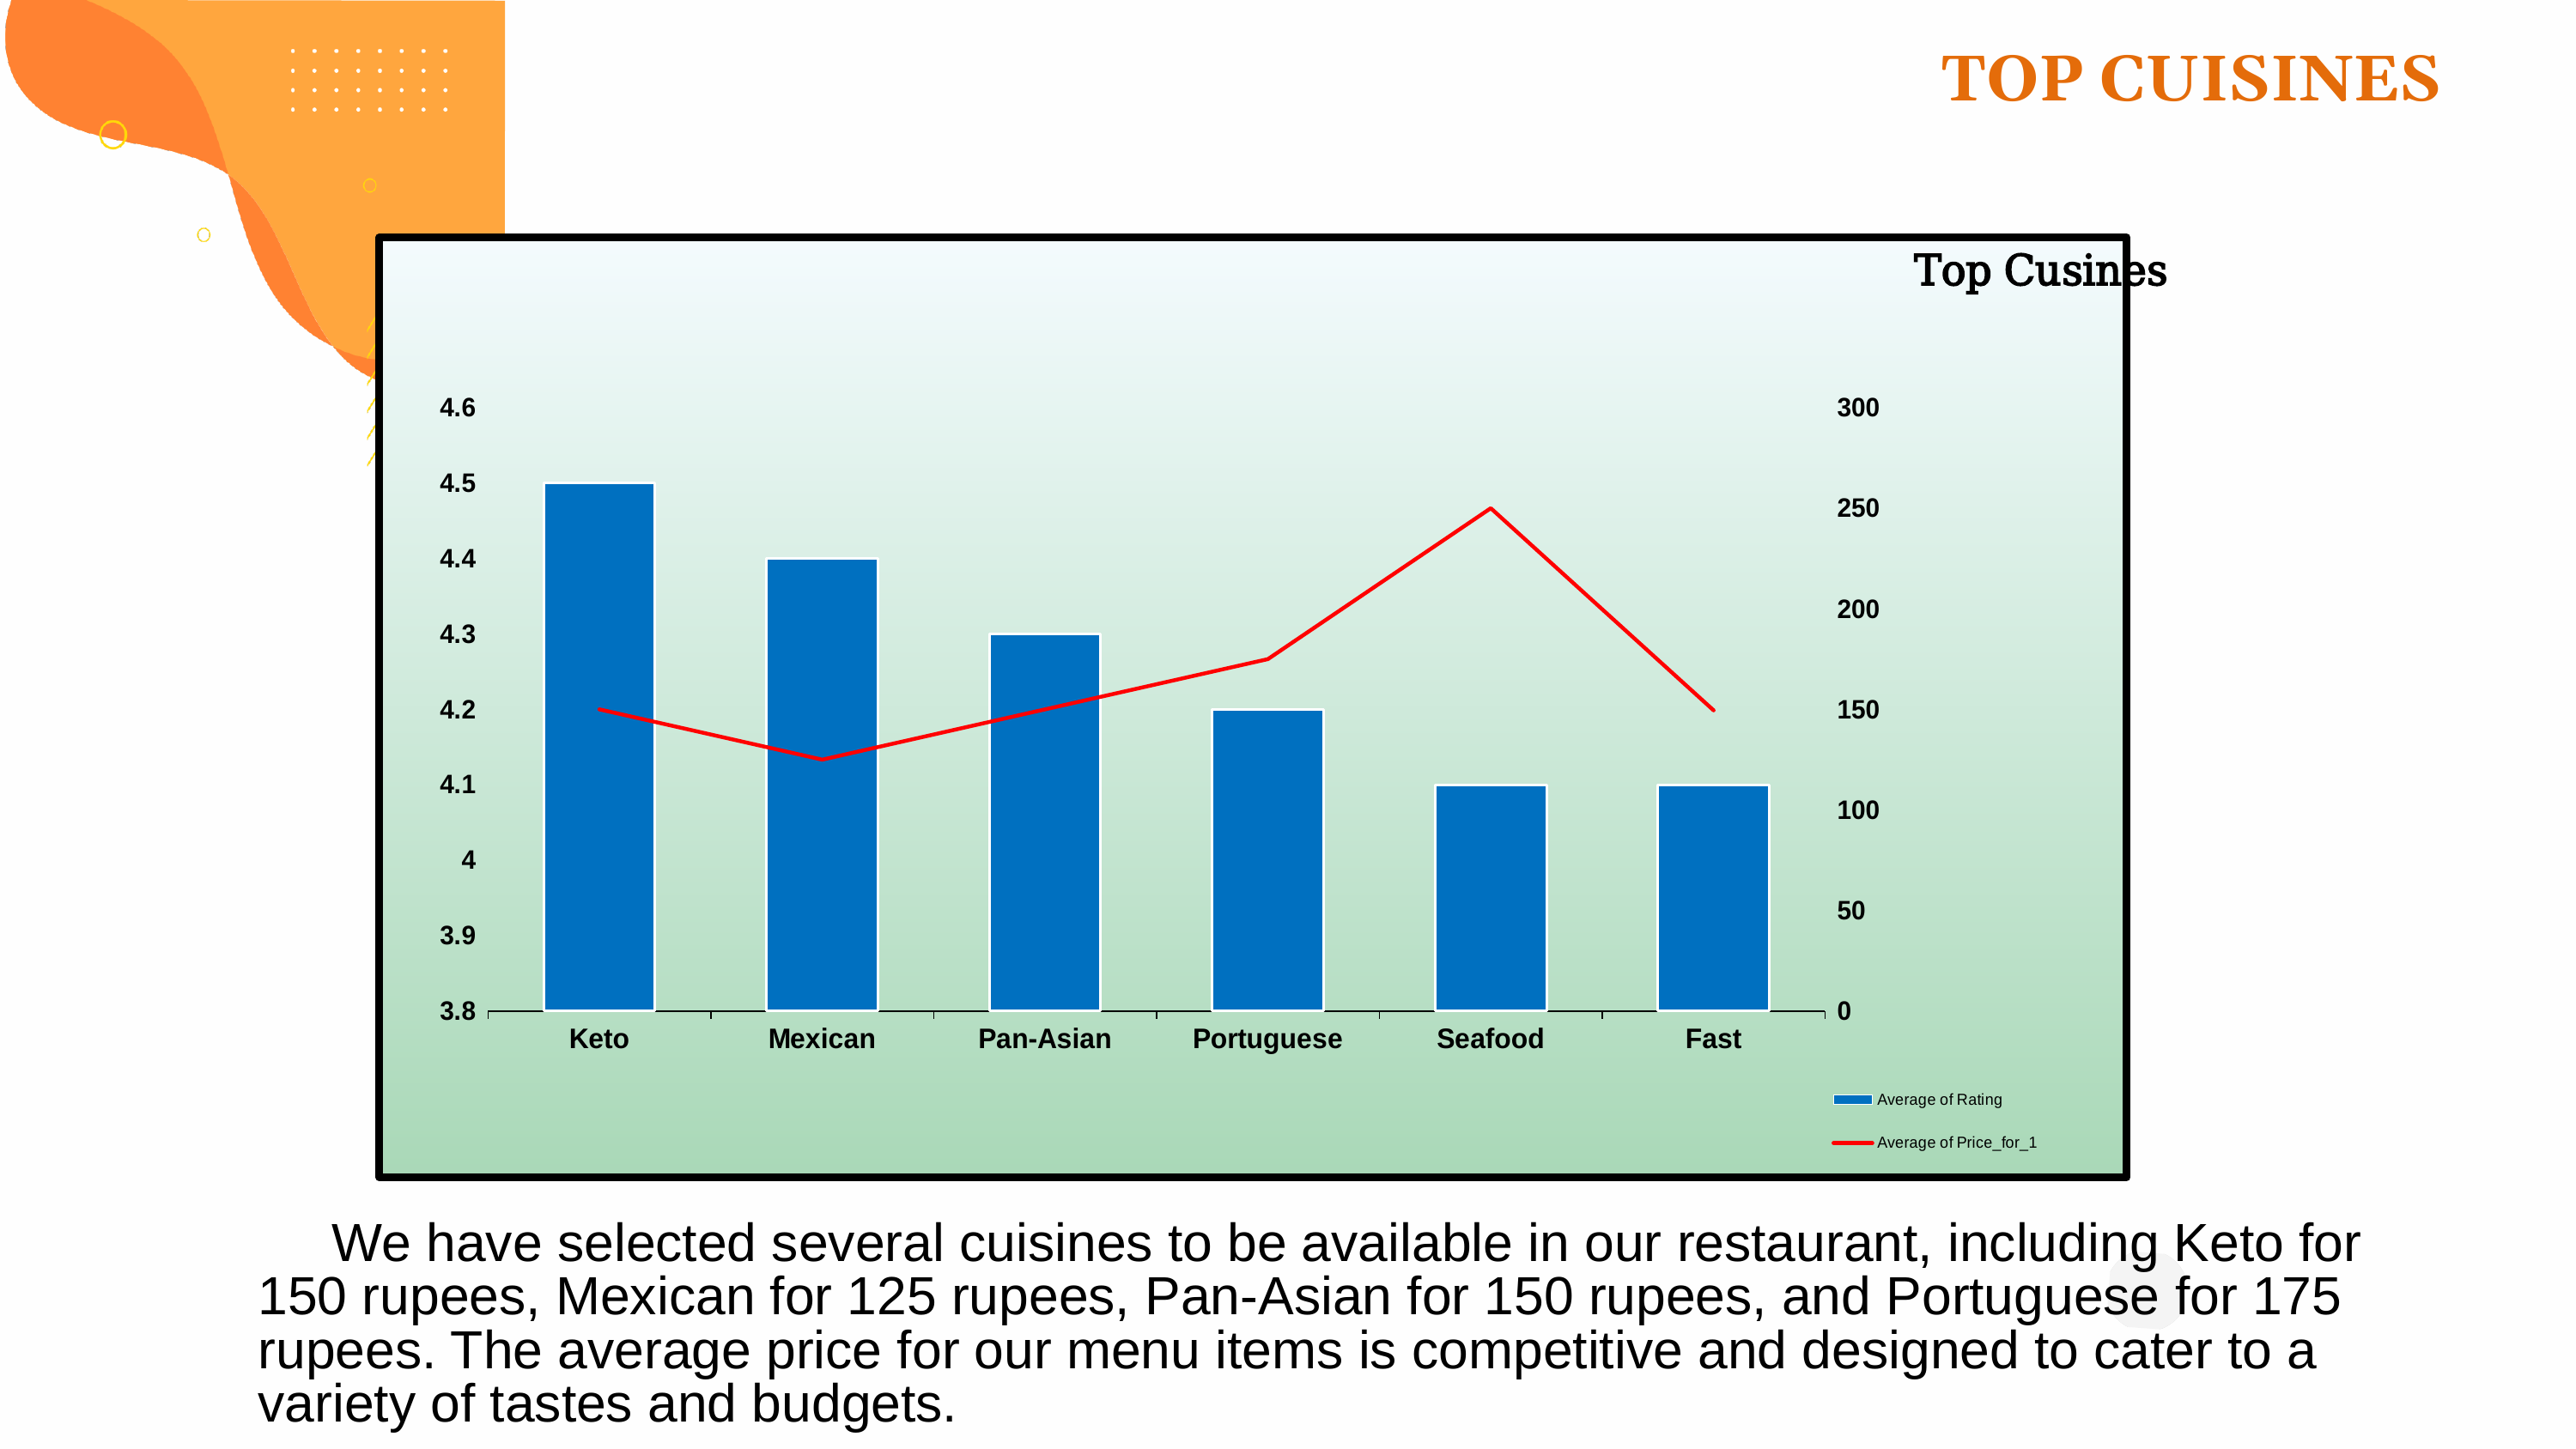

TOP CUISINES

### Chart: Top Cusines

| Category | Average of Rating | Average of Price_for_1 |
|---|---|---|
| Keto | 4.5 | 150.0 |
| Mexican | 4.4 | 125.0 |
| Pan-Asian | 4.3 | 150.0 |
| Portuguese | 4.2 | 175.0 |
| Seafood | 4.1 | 250.0 |
| Fast | 4.1 | 149.5 |
     We have selected several cuisines to be available in our restaurant, including Keto for 150 rupees, Mexican for 125 rupees, Pan-Asian for 150 rupees, and Portuguese for 175 rupees. The average price for our menu items is competitive and designed to cater to a variety of tastes and budgets.